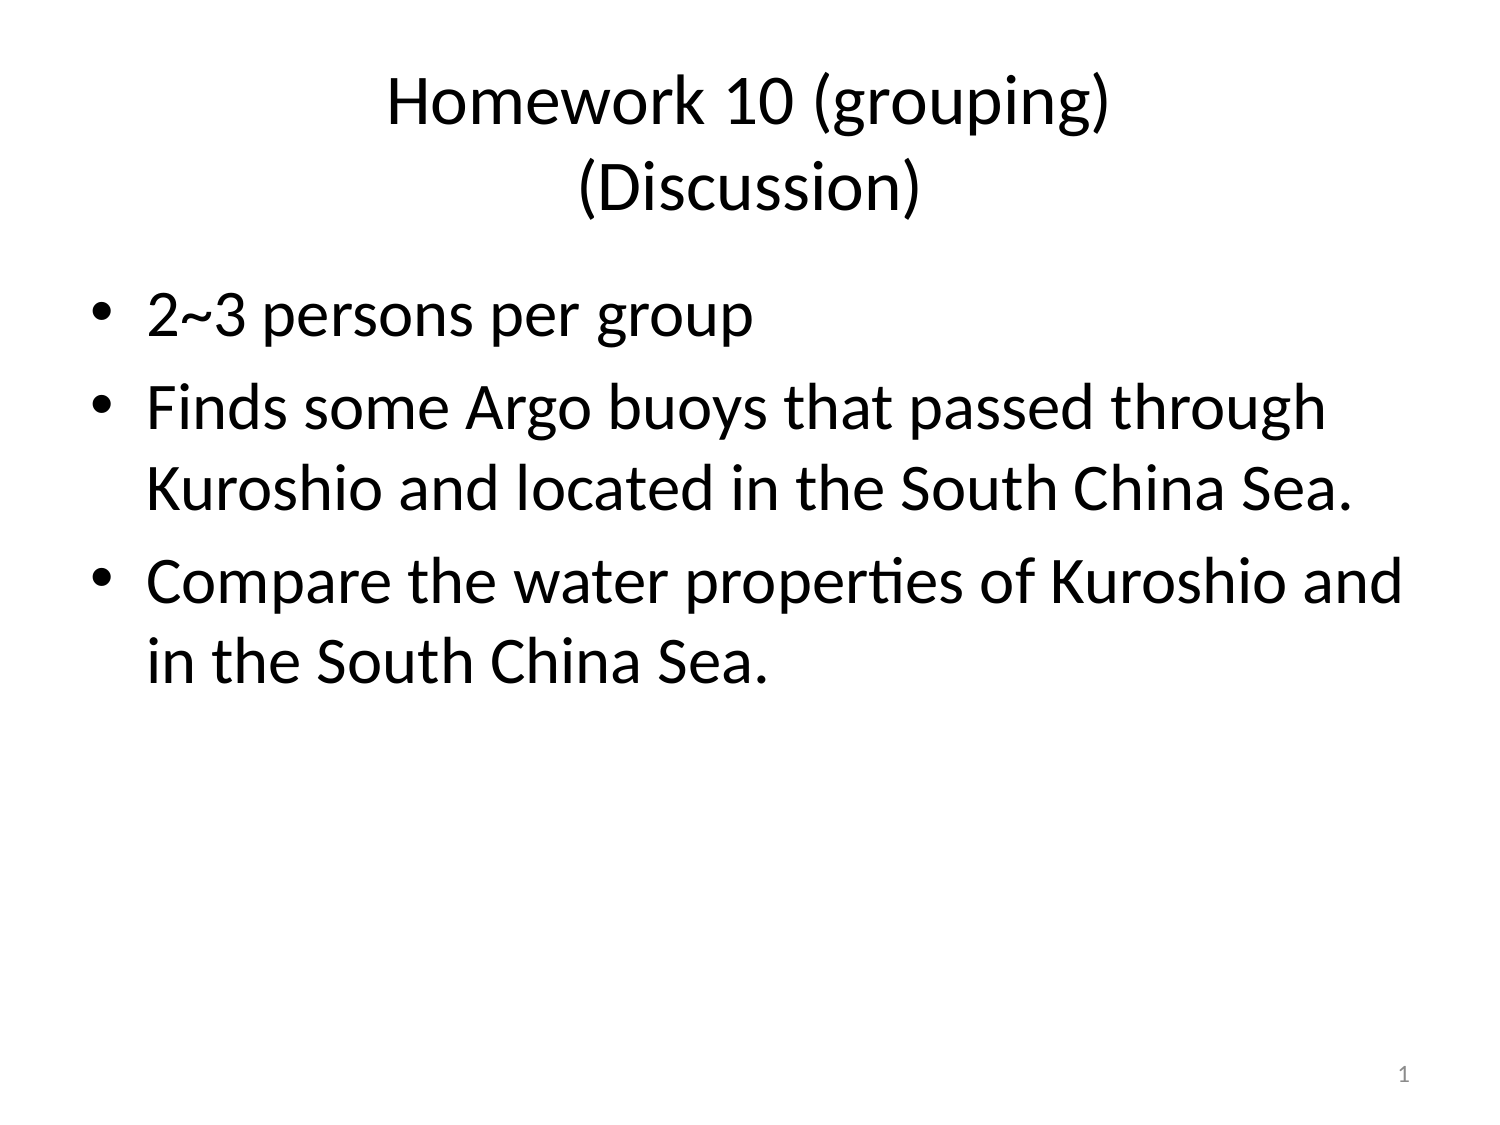

# Homework 10 (grouping) (Discussion)
2~3 persons per group
Finds some Argo buoys that passed through Kuroshio and located in the South China Sea.
Compare the water properties of Kuroshio and in the South China Sea.
1